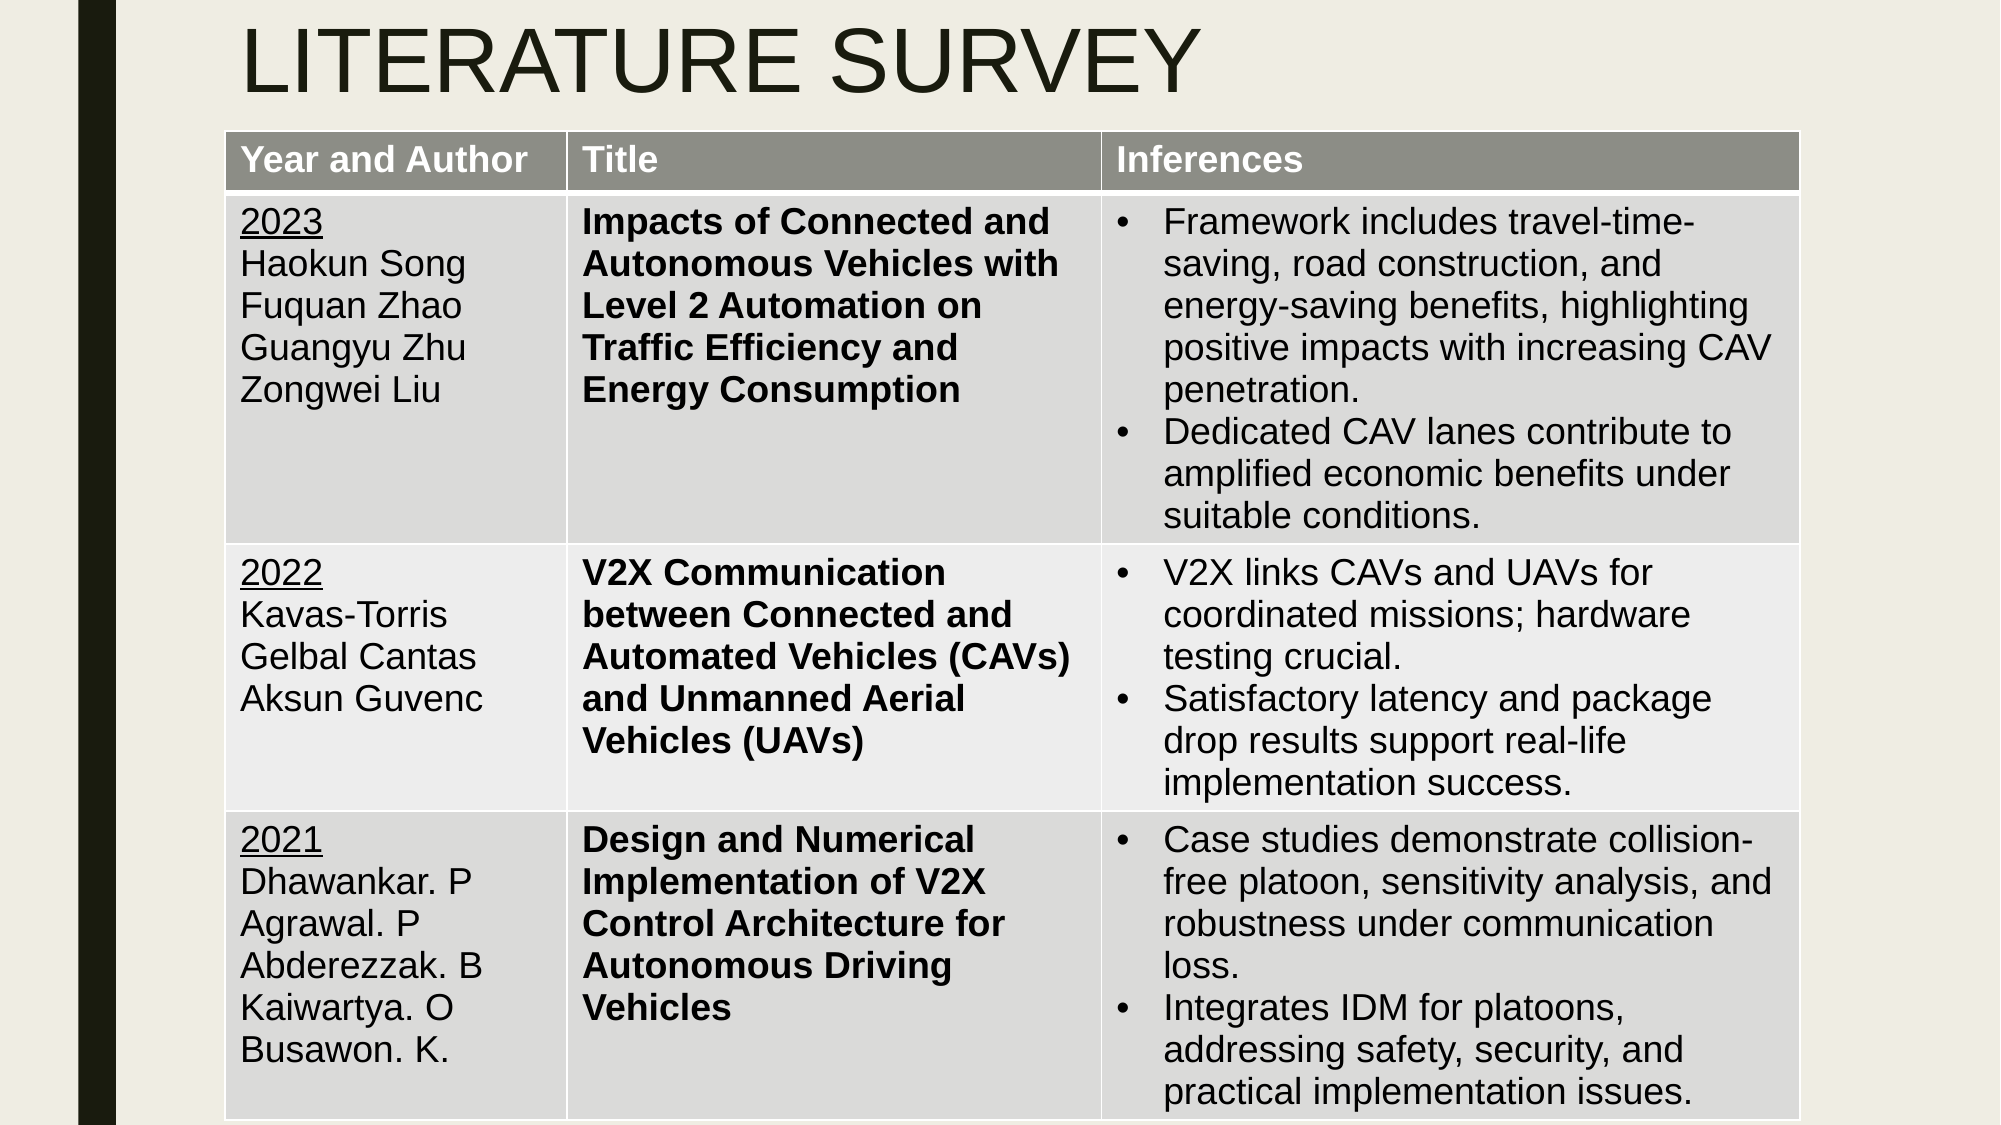

# LITERATURE SURVEY
| Year and Author | Title | Inferences |
| --- | --- | --- |
| 2023 Haokun Song Fuquan Zhao Guangyu Zhu Zongwei Liu | Impacts of Connected and Autonomous Vehicles with Level 2 Automation on Traffic Efficiency and Energy Consumption | Framework includes travel-time-saving, road construction, and energy-saving benefits, highlighting positive impacts with increasing CAV penetration. Dedicated CAV lanes contribute to amplified economic benefits under suitable conditions. |
| 2022 Kavas-Torris Gelbal Cantas Aksun Guvenc | V2X Communication between Connected and Automated Vehicles (CAVs) and Unmanned Aerial Vehicles (UAVs) | V2X links CAVs and UAVs for coordinated missions; hardware testing crucial. Satisfactory latency and package drop results support real-life implementation success. |
| 2021 Dhawankar. P Agrawal. P Abderezzak. B Kaiwartya. O Busawon. K. | Design and Numerical Implementation of V2X Control Architecture for Autonomous Driving Vehicles | Case studies demonstrate collision-free platoon, sensitivity analysis, and robustness under communication loss. Integrates IDM for platoons, addressing safety, security, and practical implementation issues. |